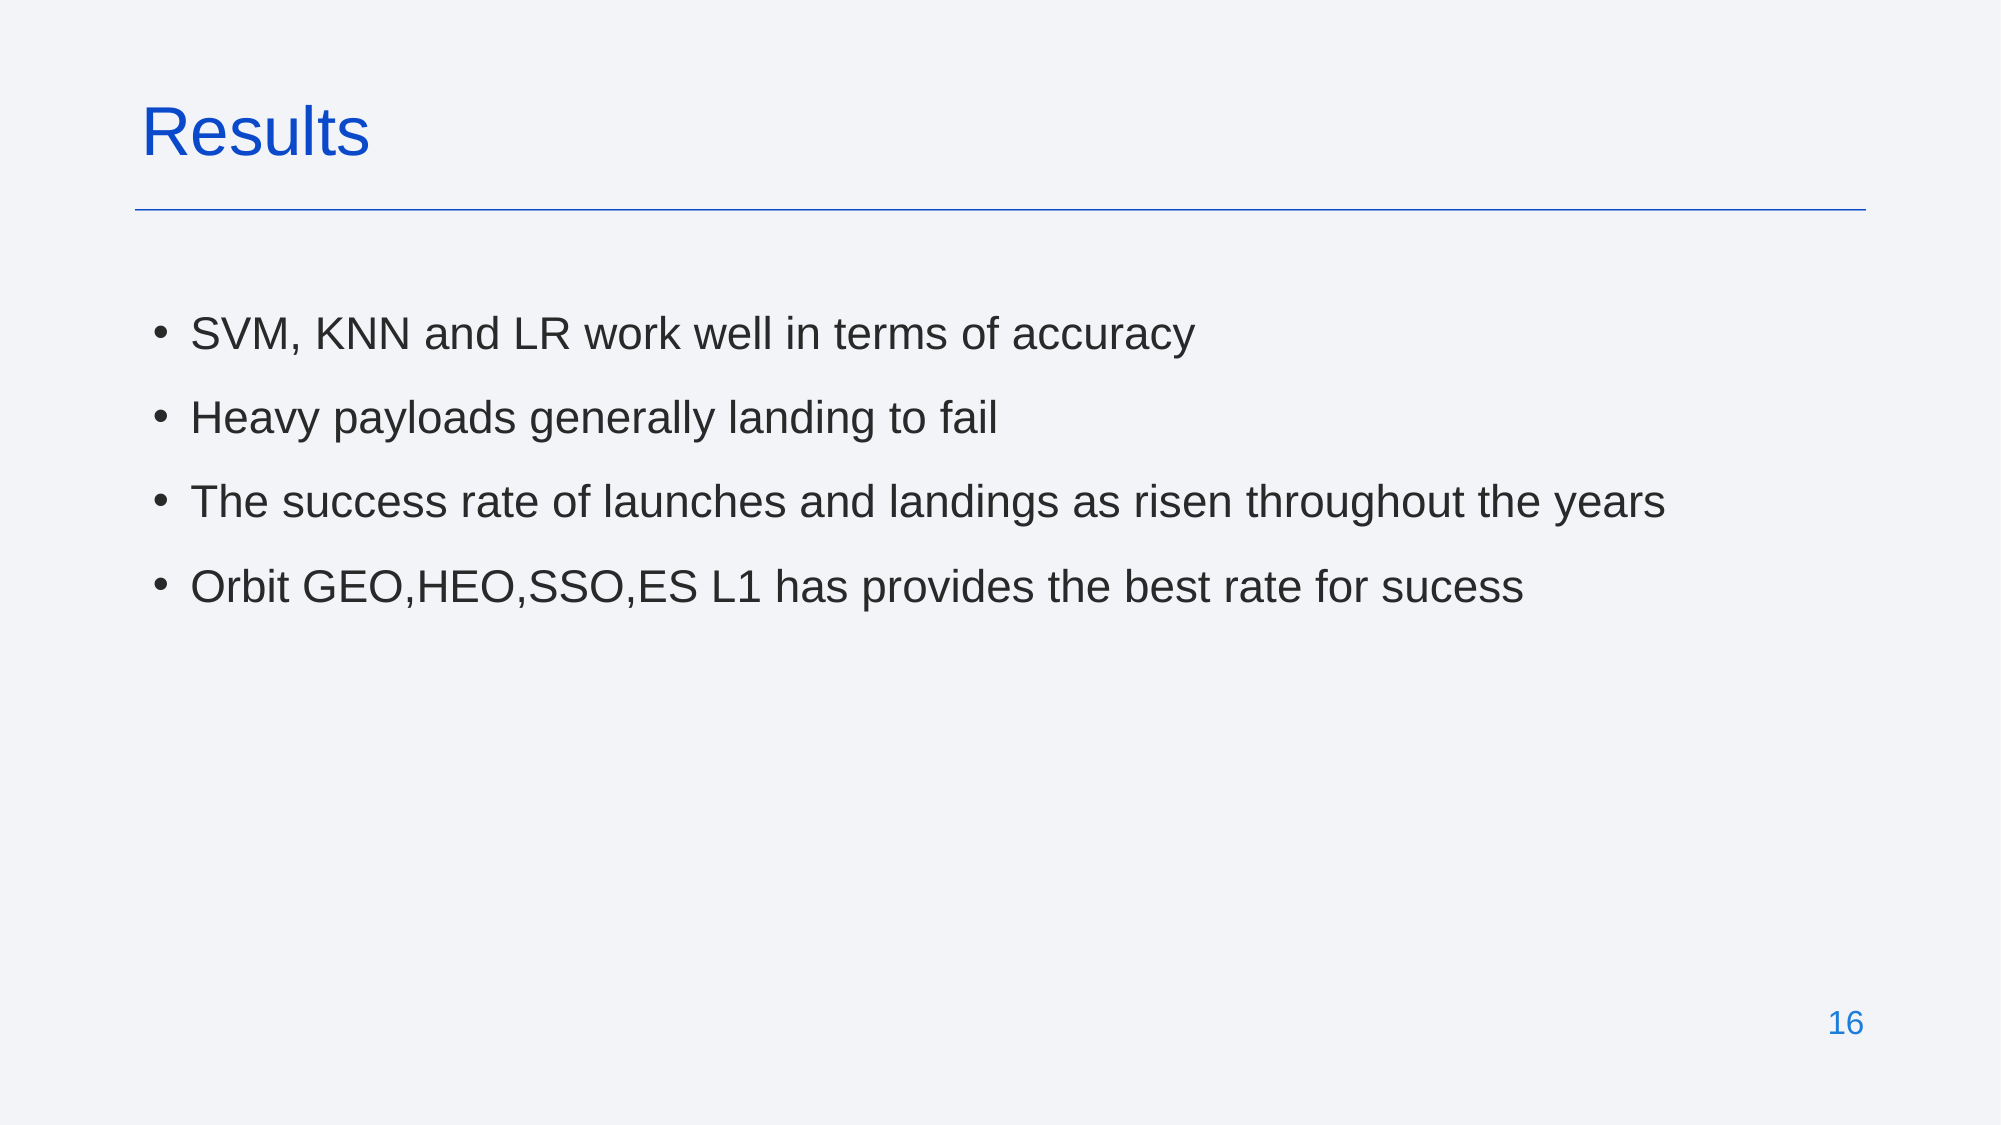

Results
SVM, KNN and LR work well in terms of accuracy
Heavy payloads generally landing to fail
The success rate of launches and landings as risen throughout the years
Orbit GEO,HEO,SSO,ES L1 has provides the best rate for sucess

16